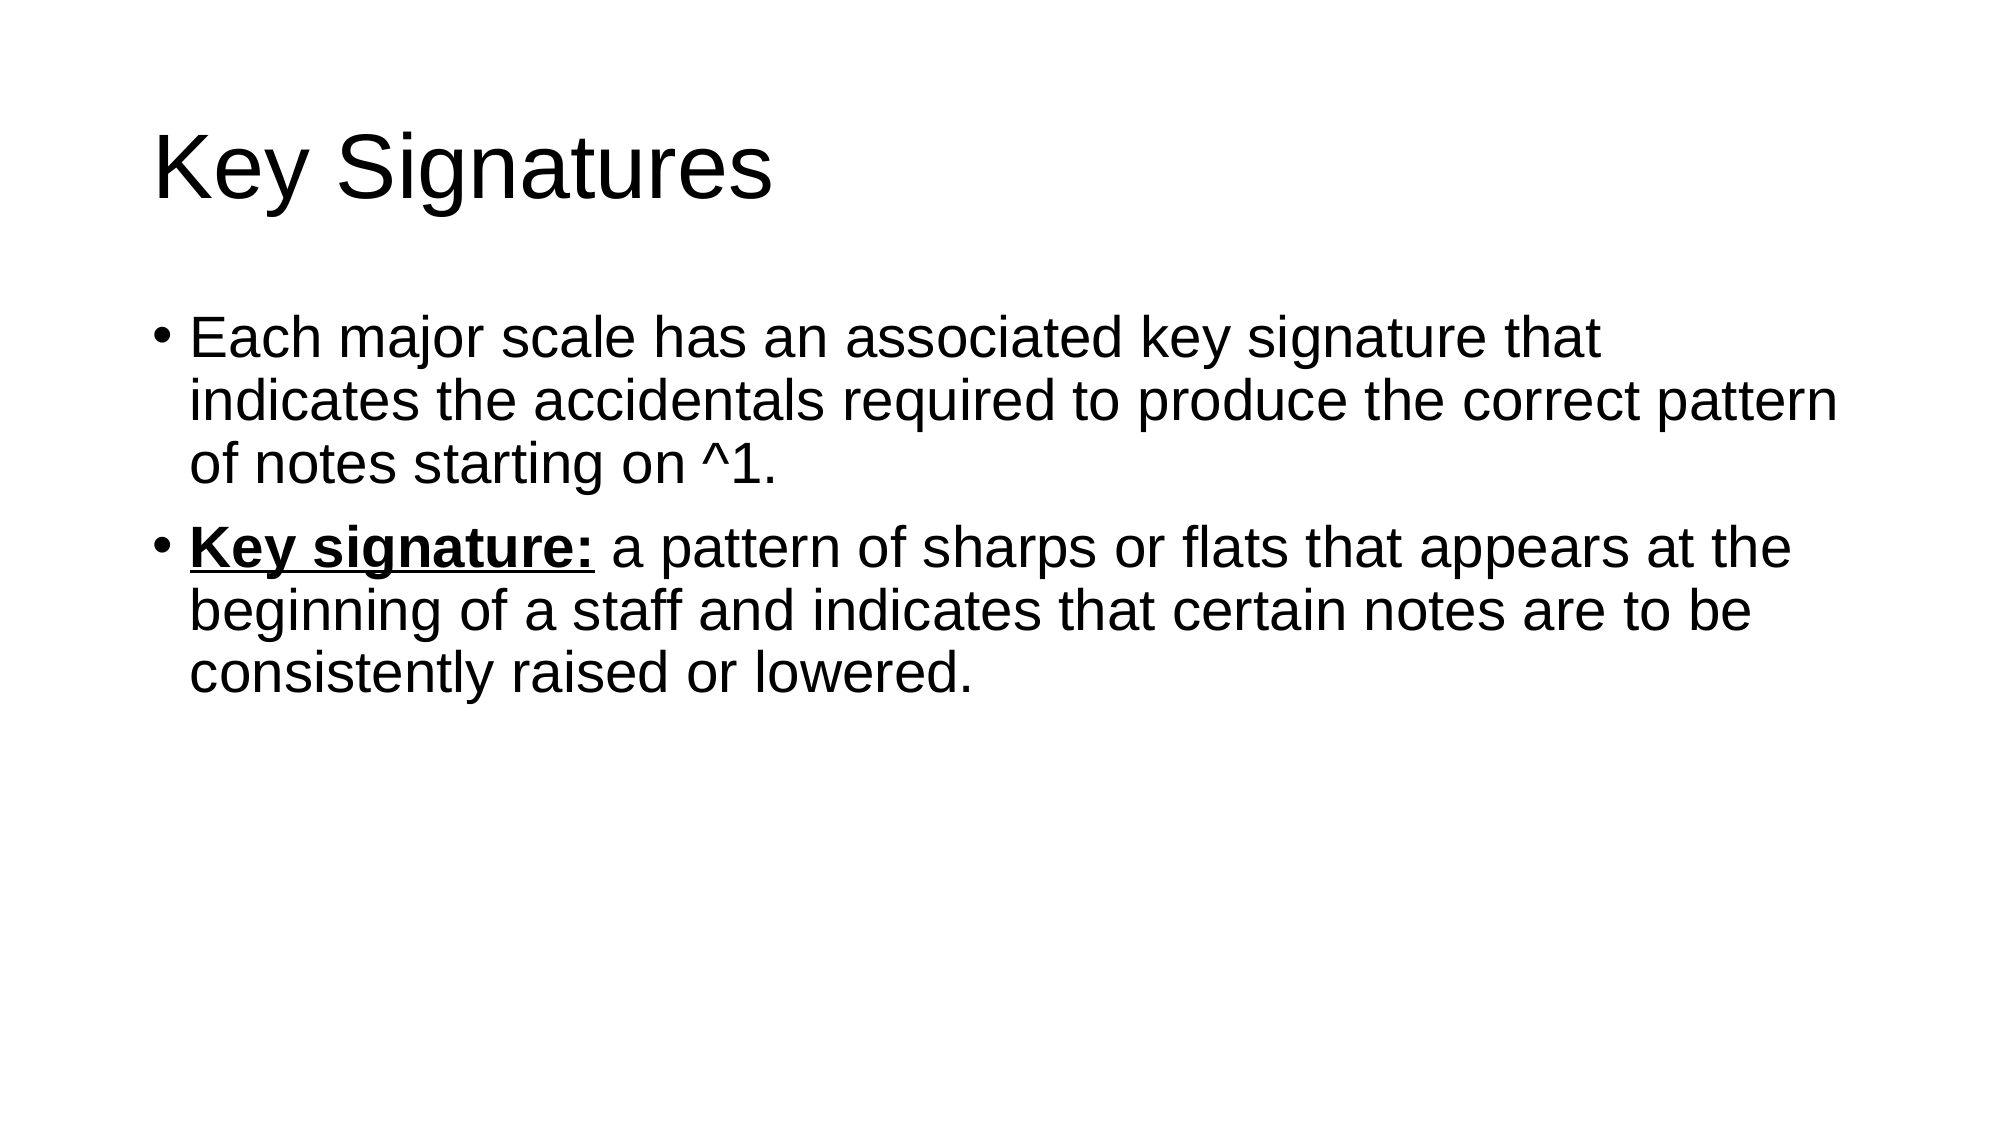

# Key Signatures
Each major scale has an associated key signature that indicates the accidentals required to produce the correct pattern of notes starting on ^1.
Key signature: a pattern of sharps or flats that appears at the beginning of a staff and indicates that certain notes are to be consistently raised or lowered.